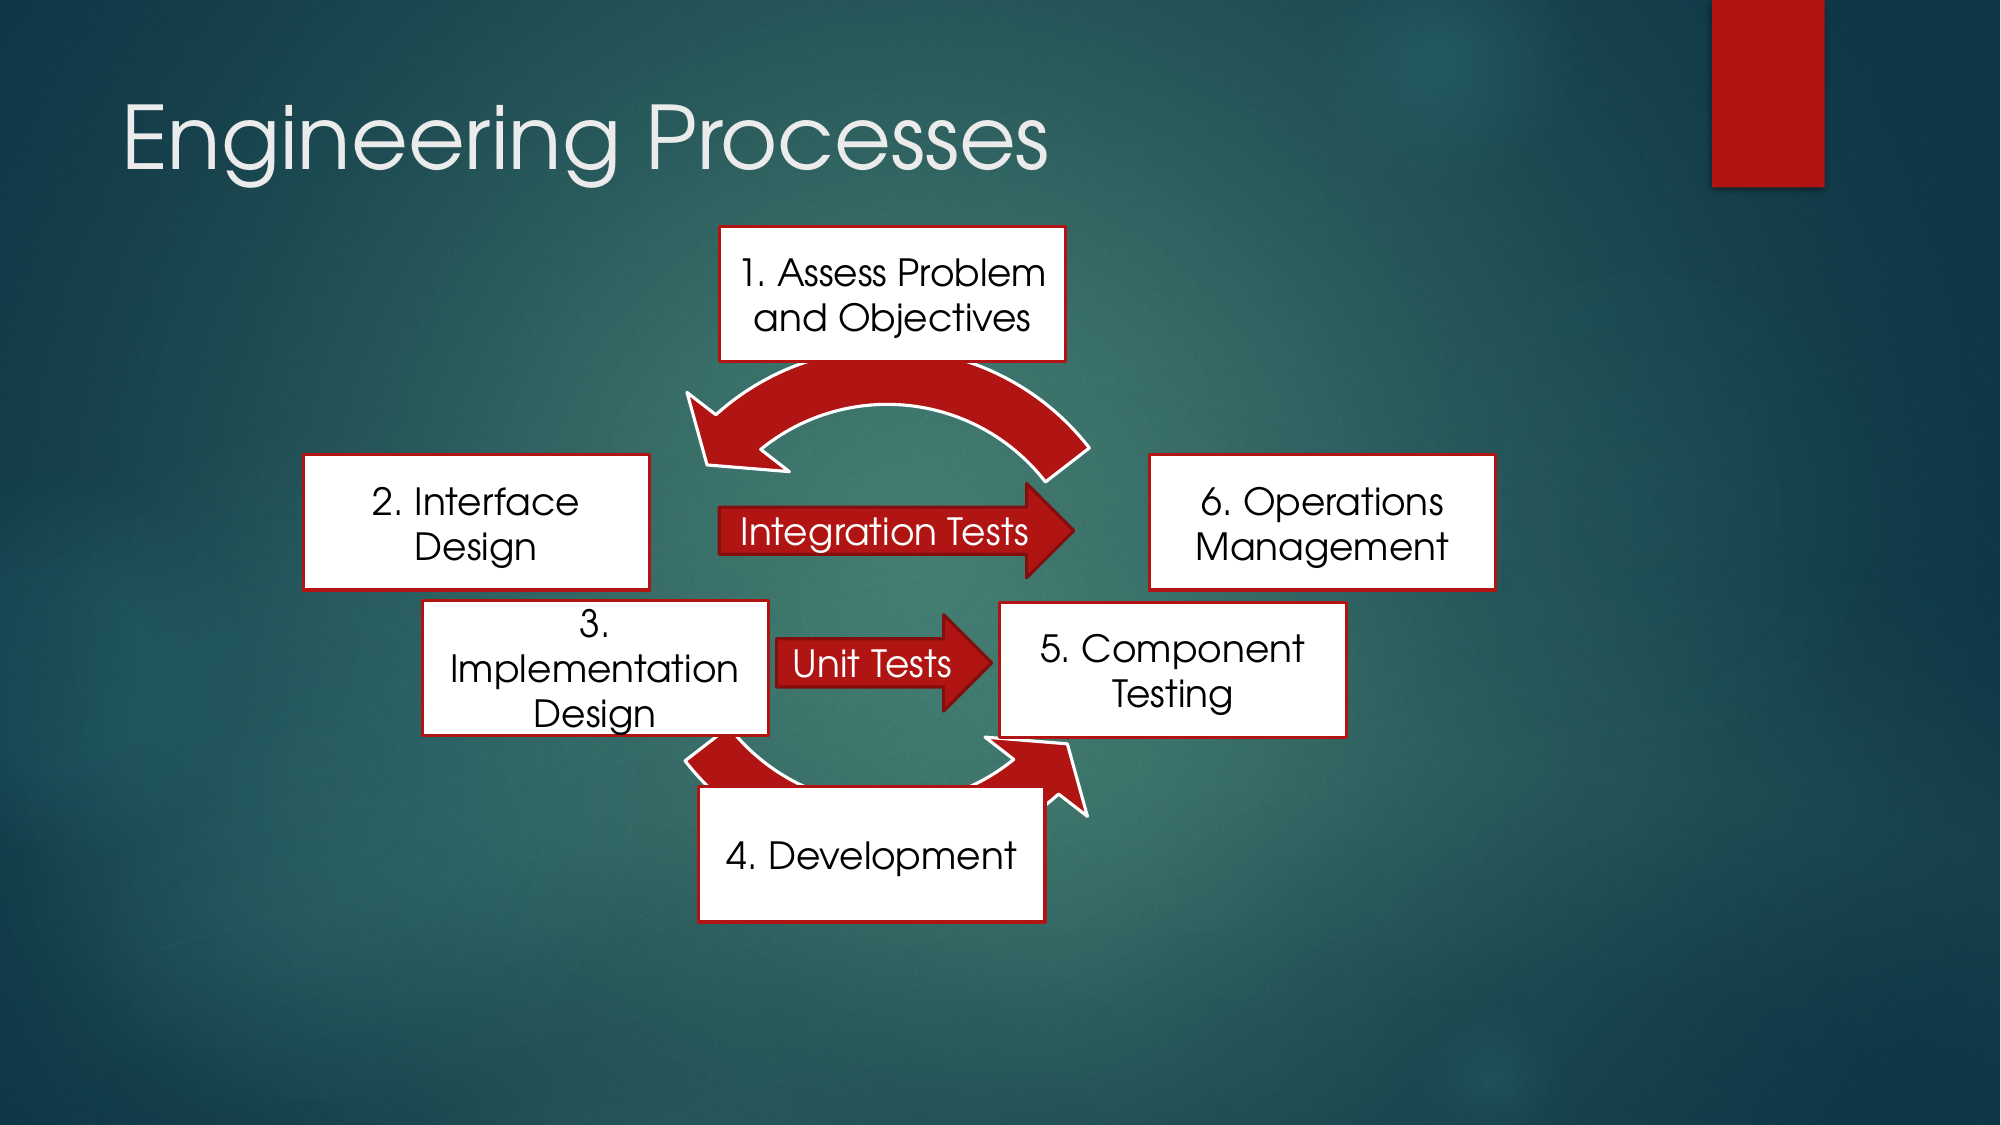

# Engineering Processes
1. Assess Problem and Objectives

6. Operations Management
2. Interface Design
Integration Tests
3. Implementation Design
5. Component Testing
Unit Tests
4. Development